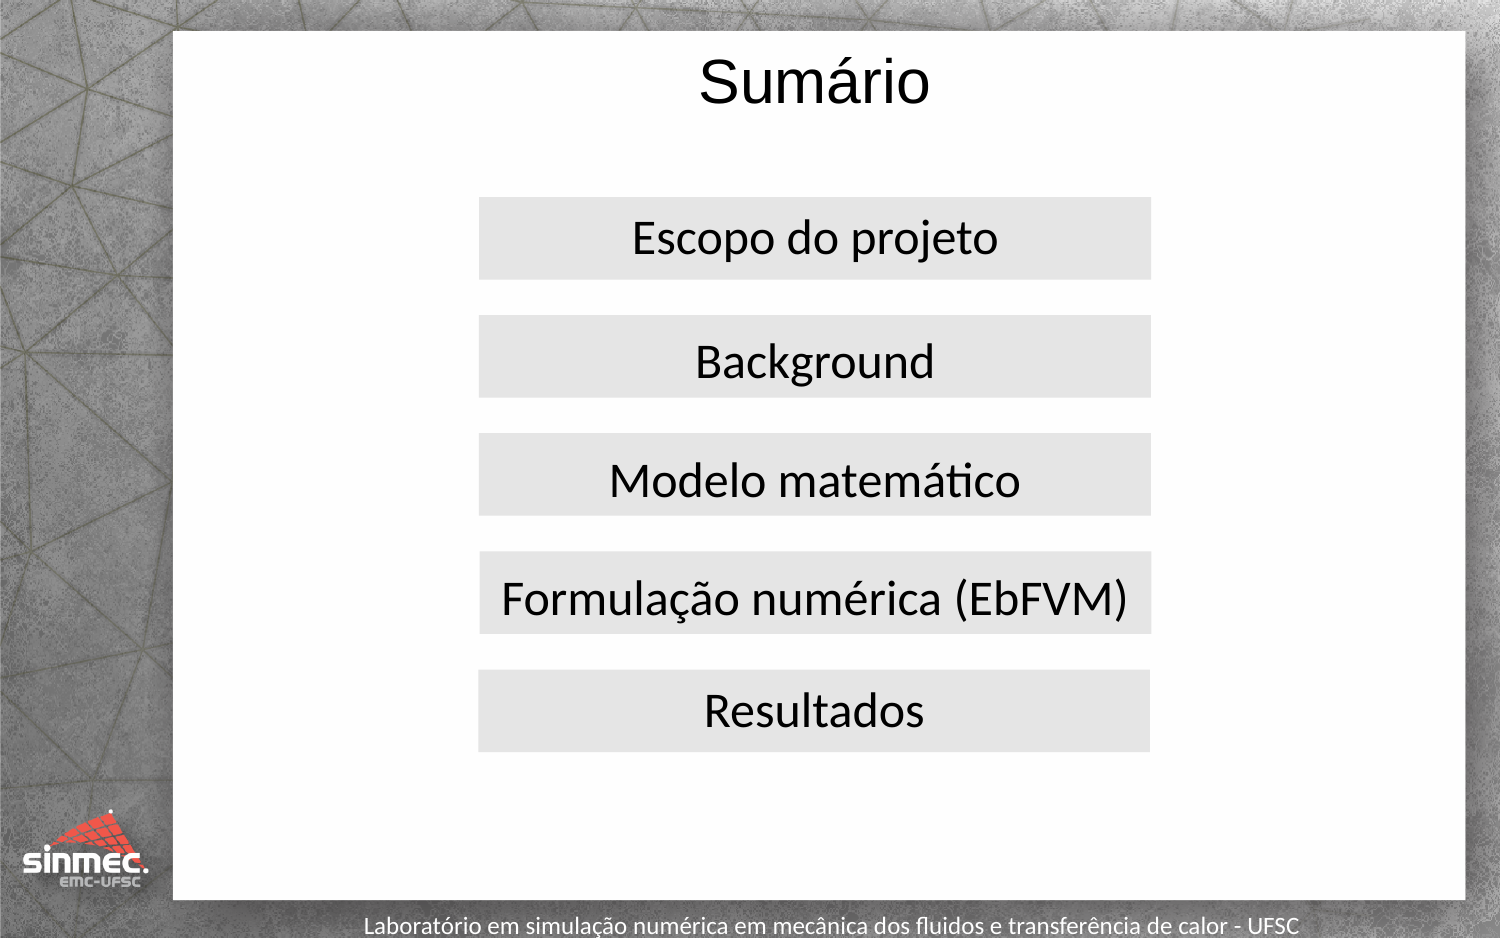

# Sumário
Escopo do projeto

Background

Modelo matemático

Formulação numérica (EbFVM)

Resultados
Laboratório em simulação numérica em mecânica dos fluidos e transferência de calor - UFSC